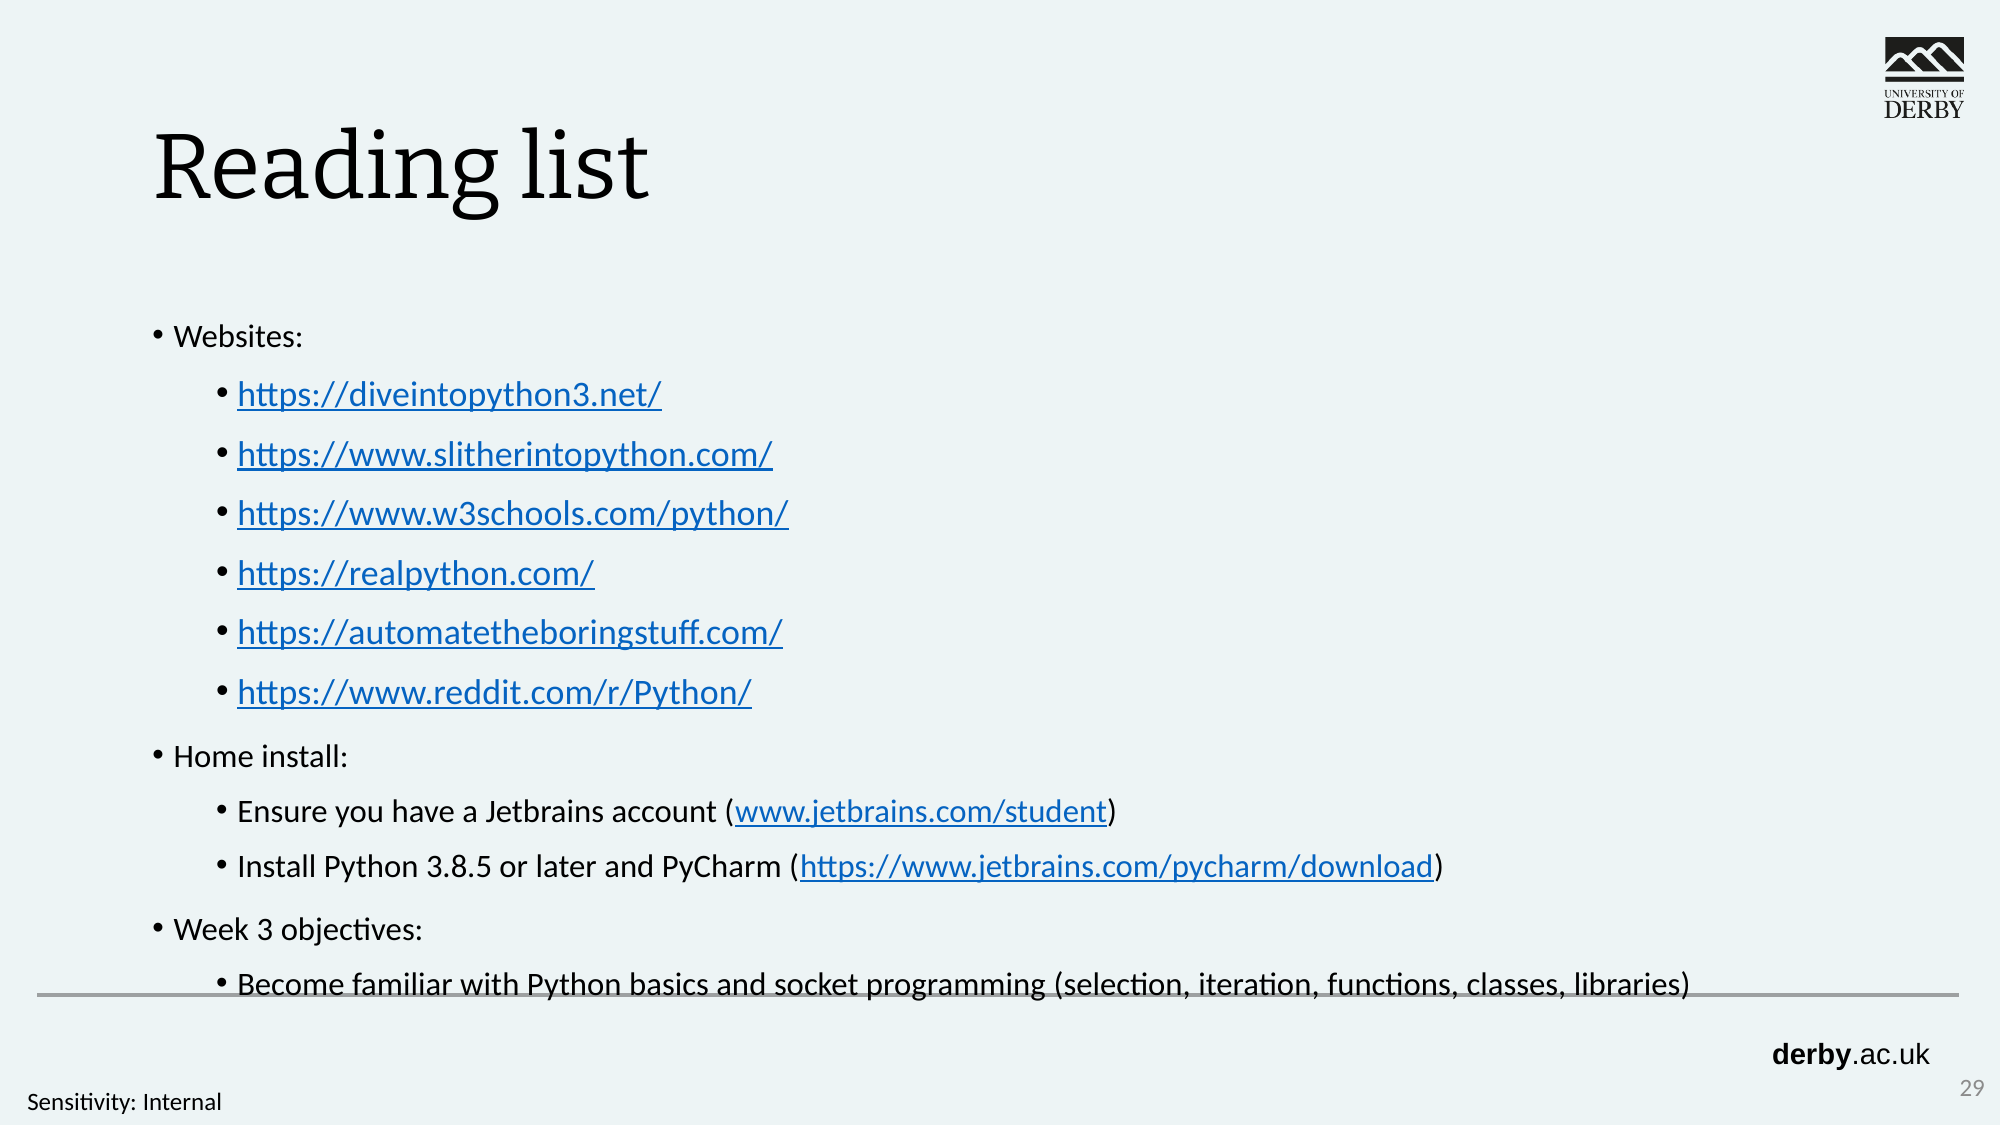

# Reading list
Websites:
https://diveintopython3.net/
https://www.slitherintopython.com/
https://www.w3schools.com/python/
https://realpython.com/
https://automatetheboringstuff.com/
https://www.reddit.com/r/Python/
Home install:
Ensure you have a Jetbrains account (www.jetbrains.com/student)
Install Python 3.8.5 or later and PyCharm (https://www.jetbrains.com/pycharm/download)
Week 3 objectives:
Become familiar with Python basics and socket programming (selection, iteration, functions, classes, libraries)

29